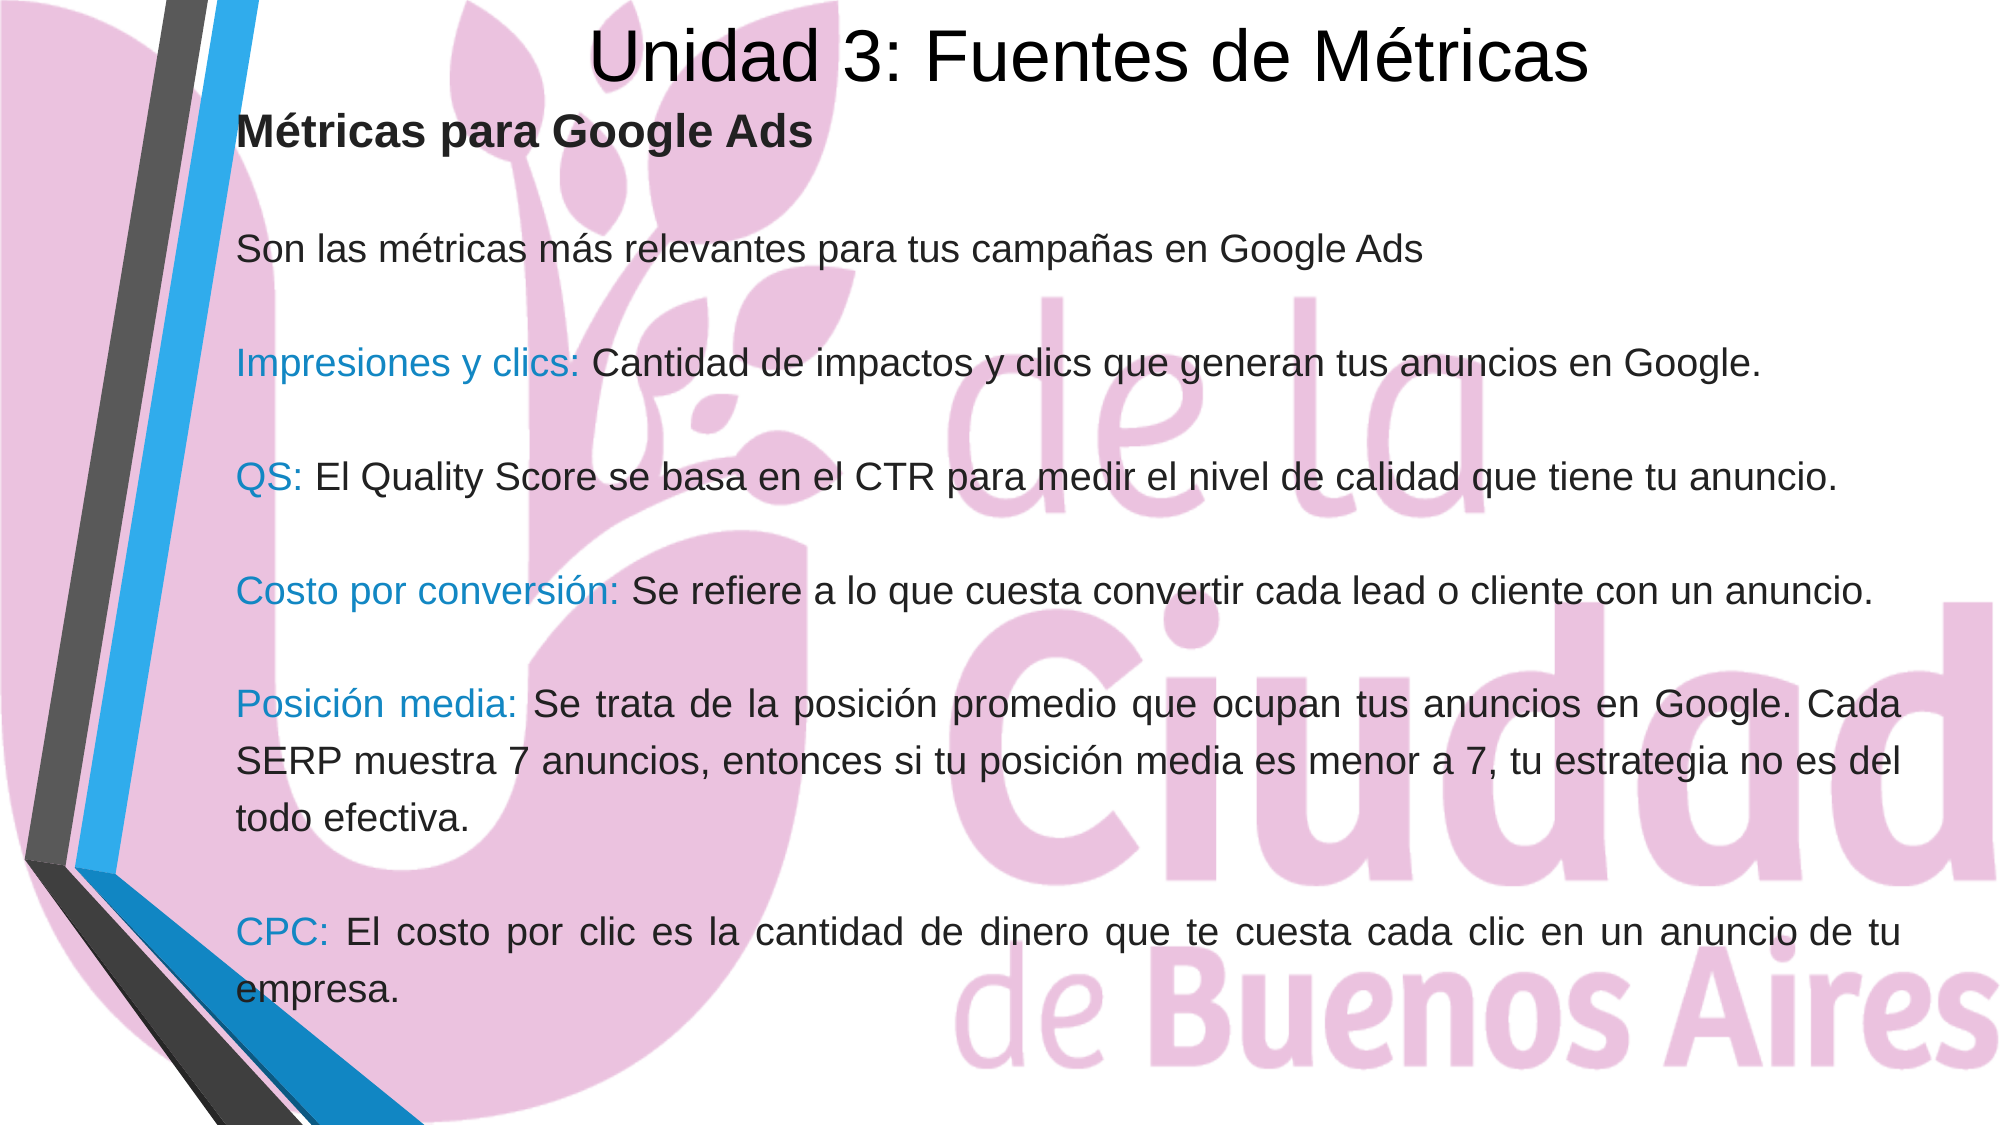

# Unidad 3: Fuentes de Métricas
Métricas para Google Ads

Son las métricas más relevantes para tus campañas en Google Ads

Impresiones y clics: Cantidad de impactos y clics que generan tus anuncios en Google.

QS: El Quality Score se basa en el CTR para medir el nivel de calidad que tiene tu anuncio.

Costo por conversión: Se refiere a lo que cuesta convertir cada lead o cliente con un anuncio.

Posición media: Se trata de la posición promedio que ocupan tus anuncios en Google. Cada SERP muestra 7 anuncios, entonces si tu posición media es menor a 7, tu estrategia no es del todo efectiva.

CPC: El costo por clic es la cantidad de dinero que te cuesta cada clic en un anuncio de tu empresa.